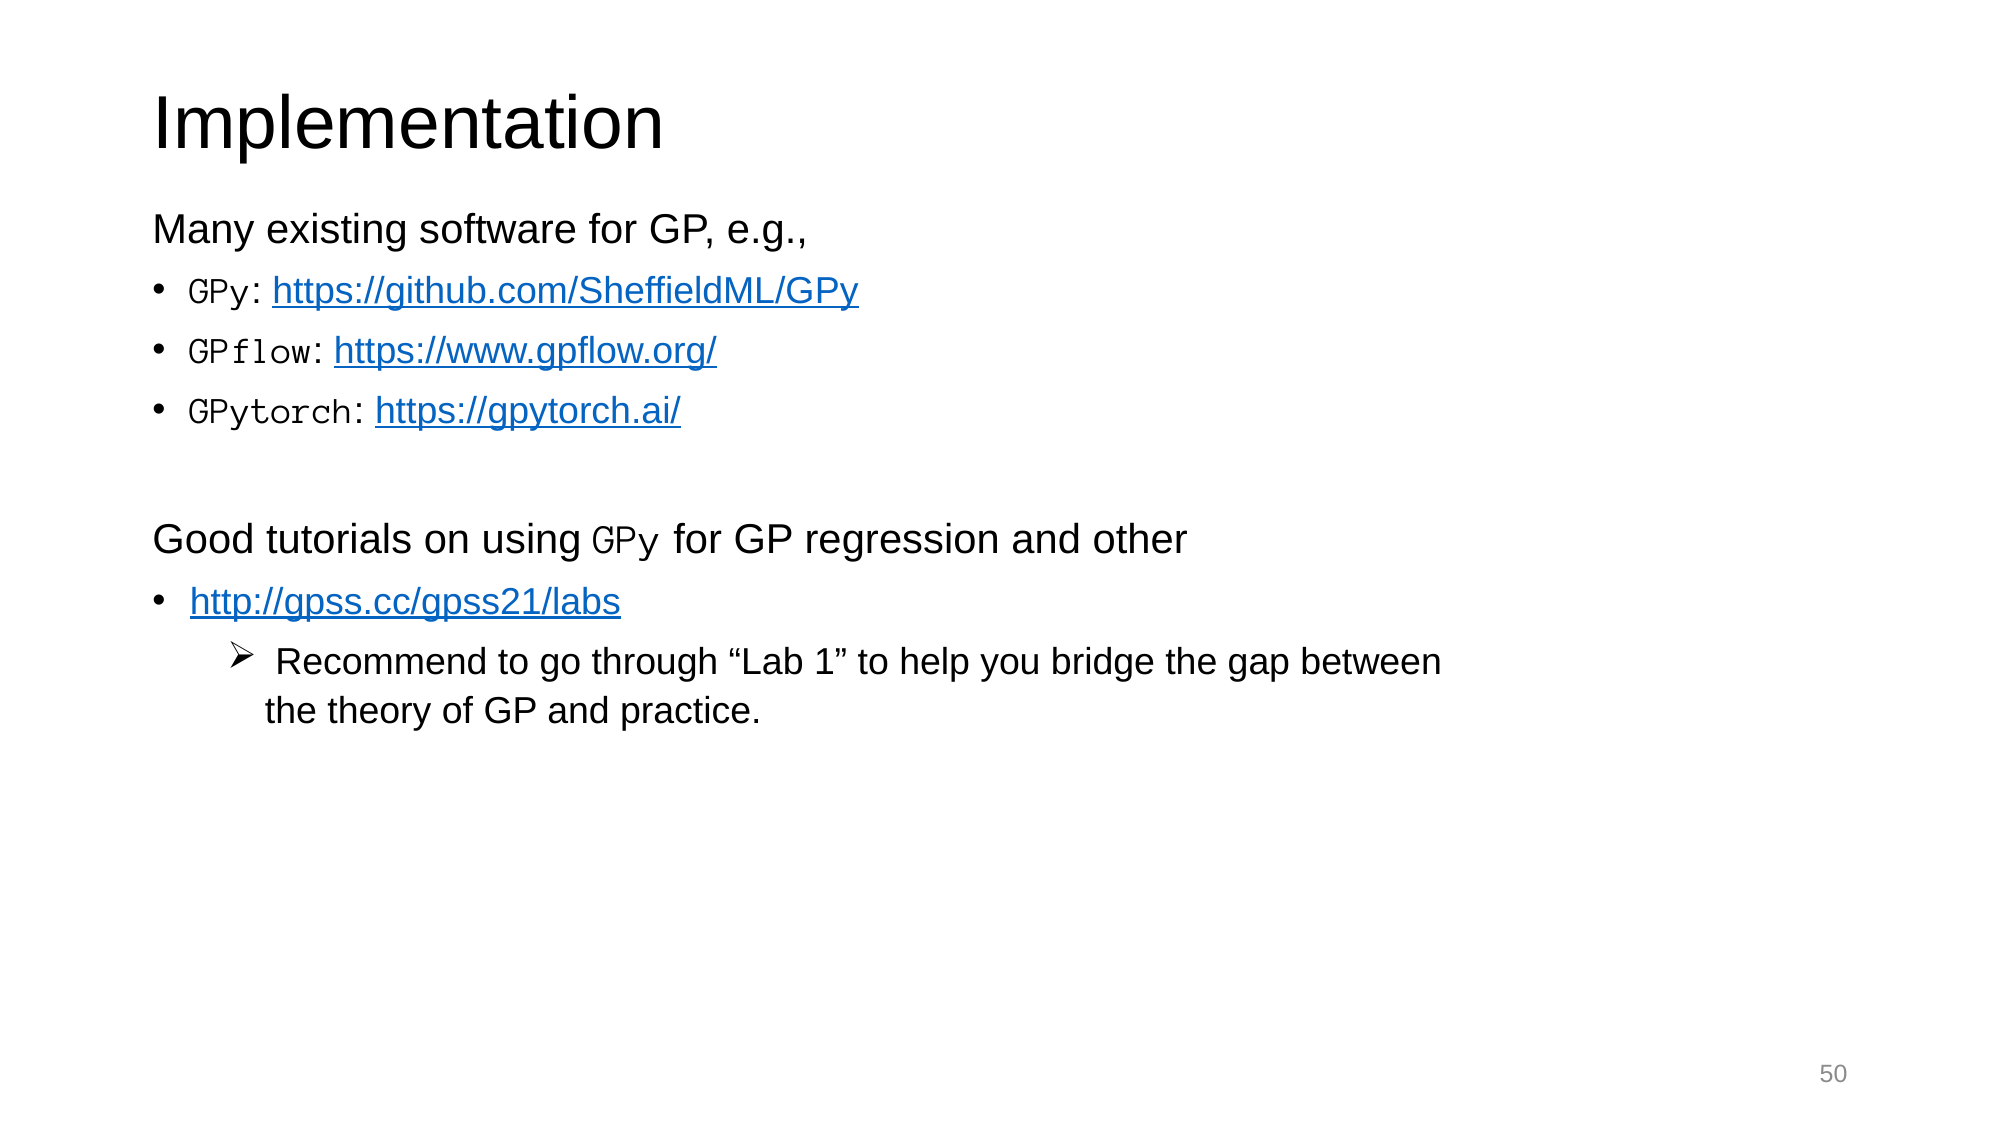

# Implementation
Many existing software for GP, e.g.,
GPy: https://github.com/SheffieldML/GPy
GPflow: https://www.gpflow.org/
GPytorch: https://gpytorch.ai/

Good tutorials on using GPy for GP regression and other
http://gpss.cc/gpss21/labs
 Recommend to go through “Lab 1” to help you bridge the gap between the theory of GP and practice.
50